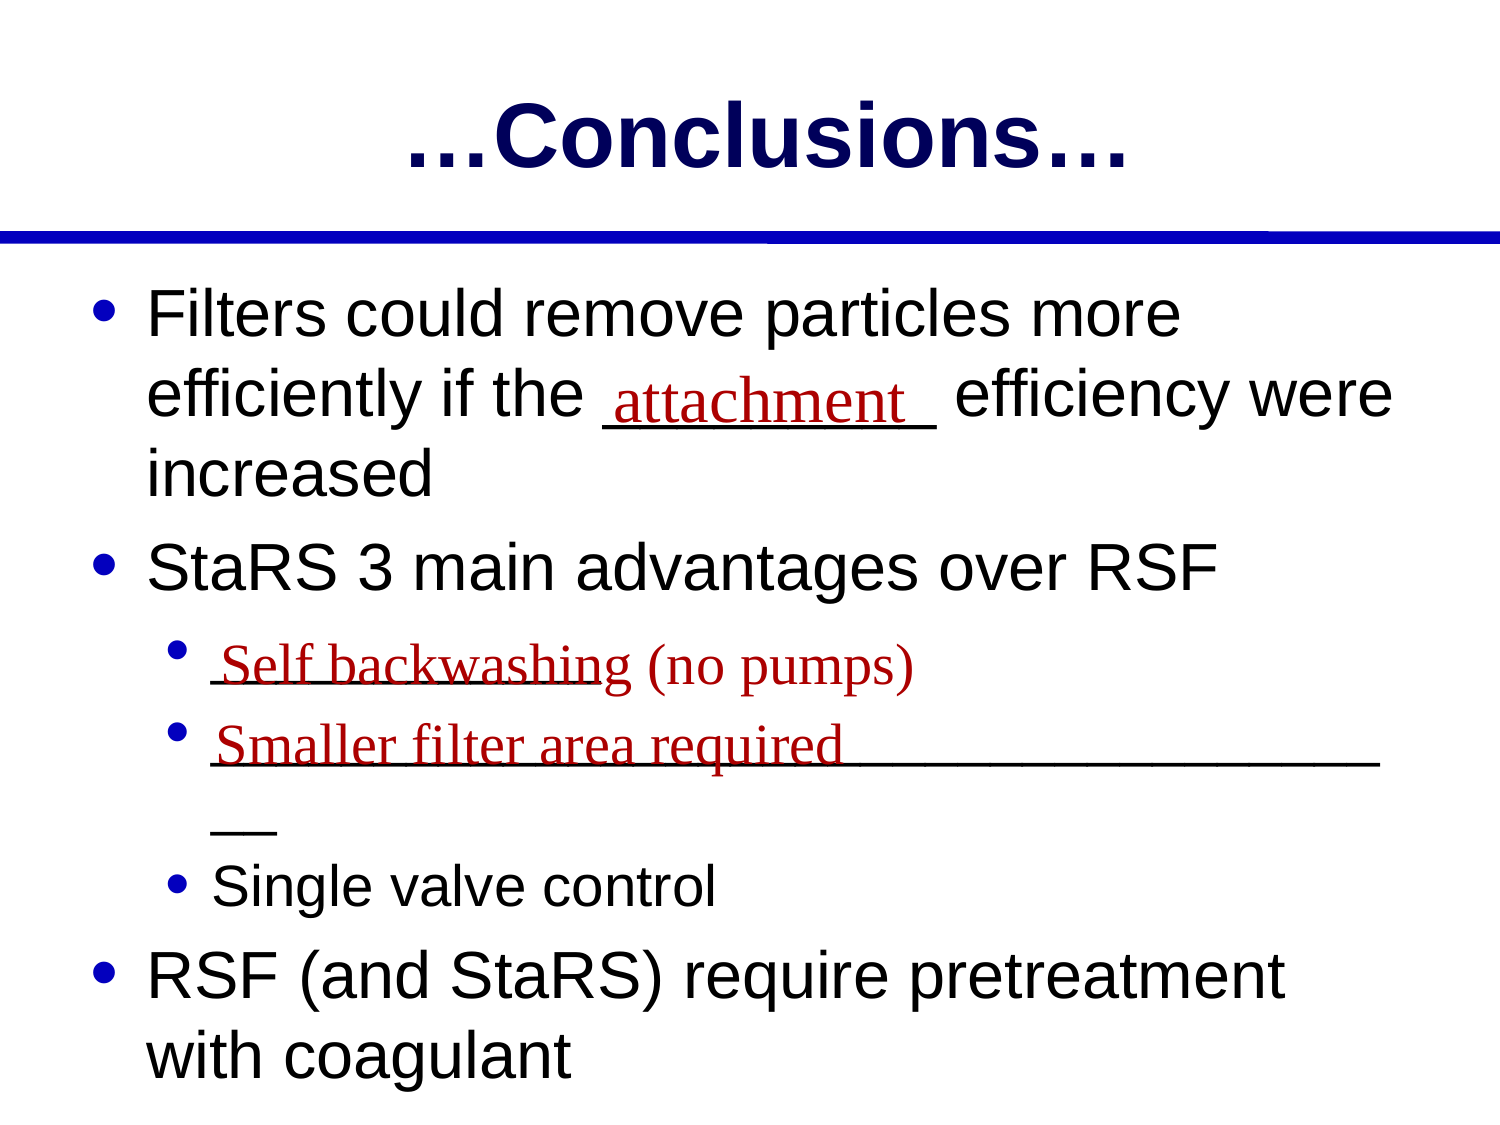

# …Conclusions…
Filters could remove particles more efficiently if the _________ efficiency were increased
StaRS 3 main advantages over RSF
____________
______________________________________
Single valve control
RSF (and StaRS) require pretreatment with coagulant

attachment
Self backwashing (no pumps)
Smaller filter area required